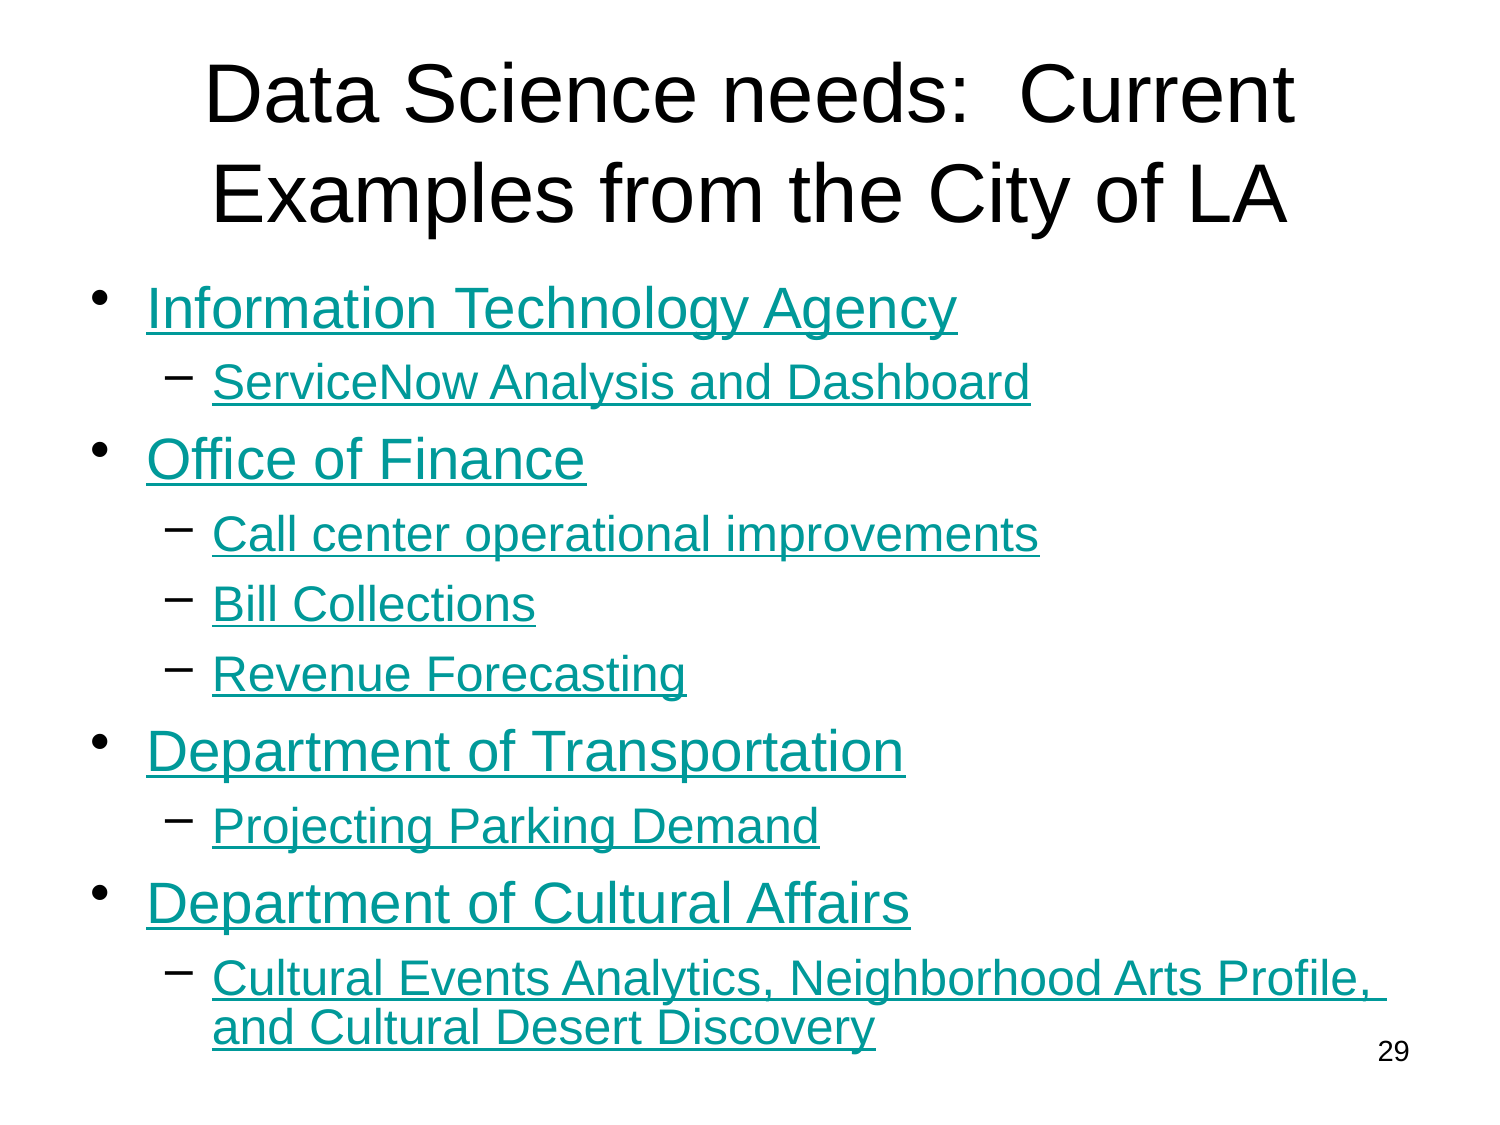

# Data Science needs:  Current Examples from the City of LA
Information Technology Agency
ServiceNow Analysis and Dashboard
Office of Finance
Call center operational improvements
Bill Collections
Revenue Forecasting
Department of Transportation
Projecting Parking Demand
Department of Cultural Affairs
Cultural Events Analytics, Neighborhood Arts Profile, and Cultural Desert Discovery
29